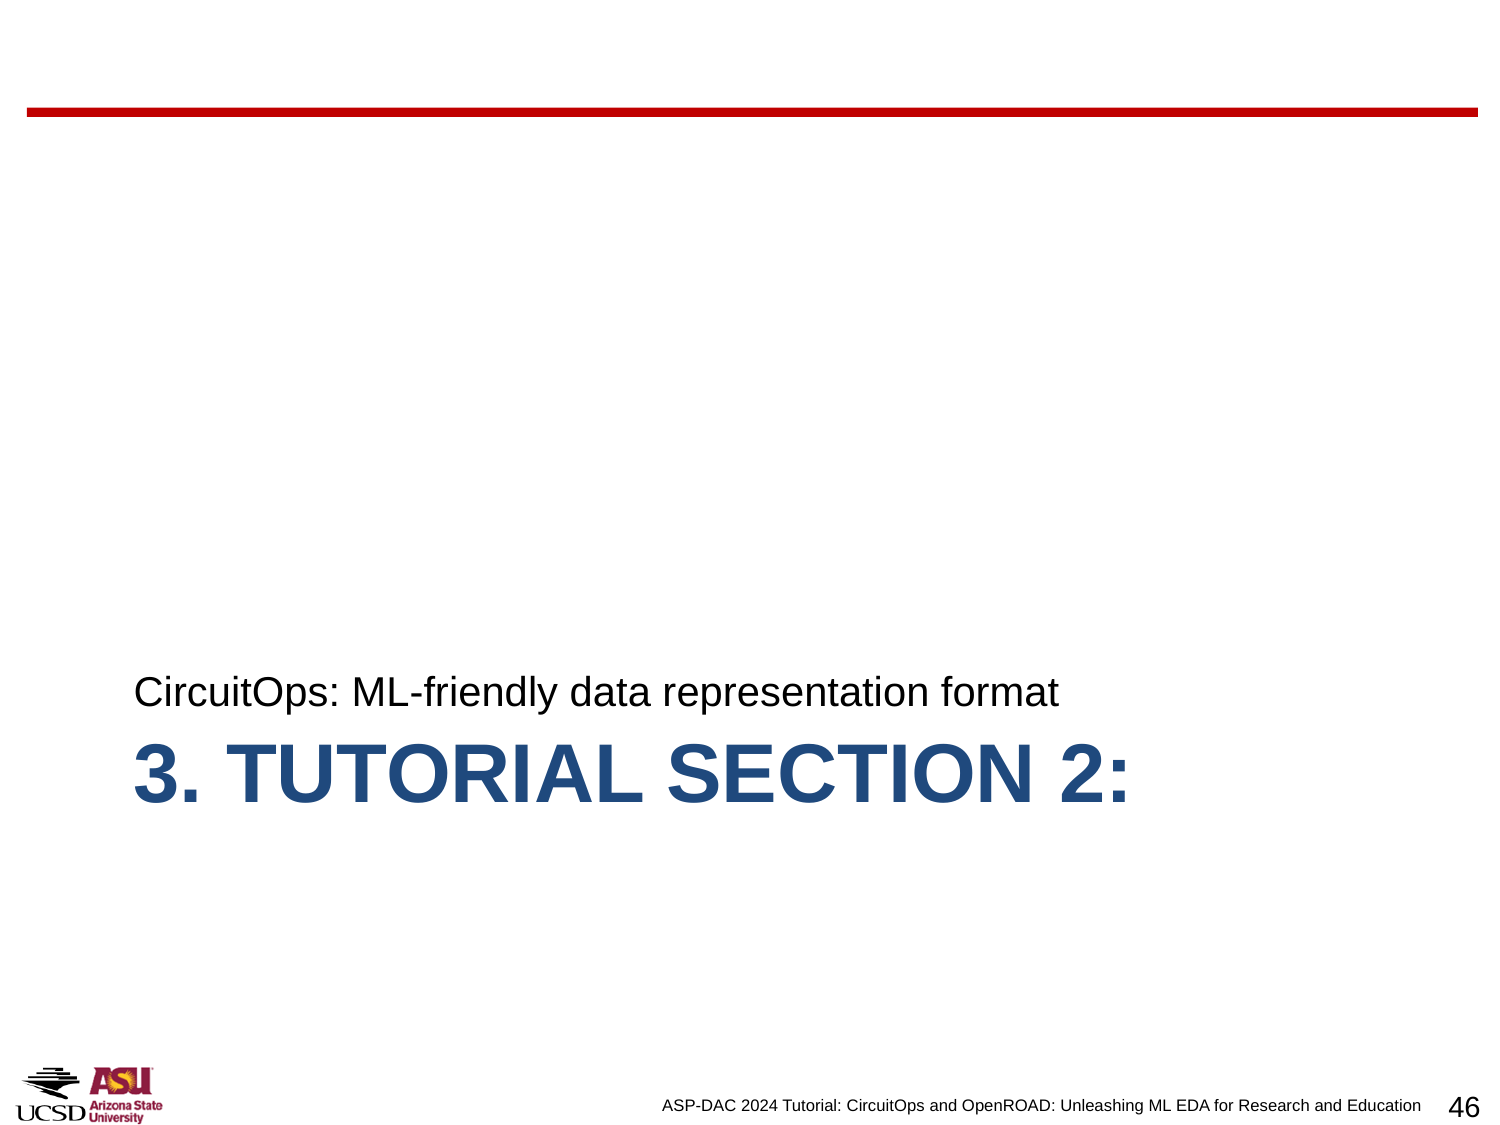

CircuitOps: ML-friendly data representation format
# 3. Tutorial Section 2: